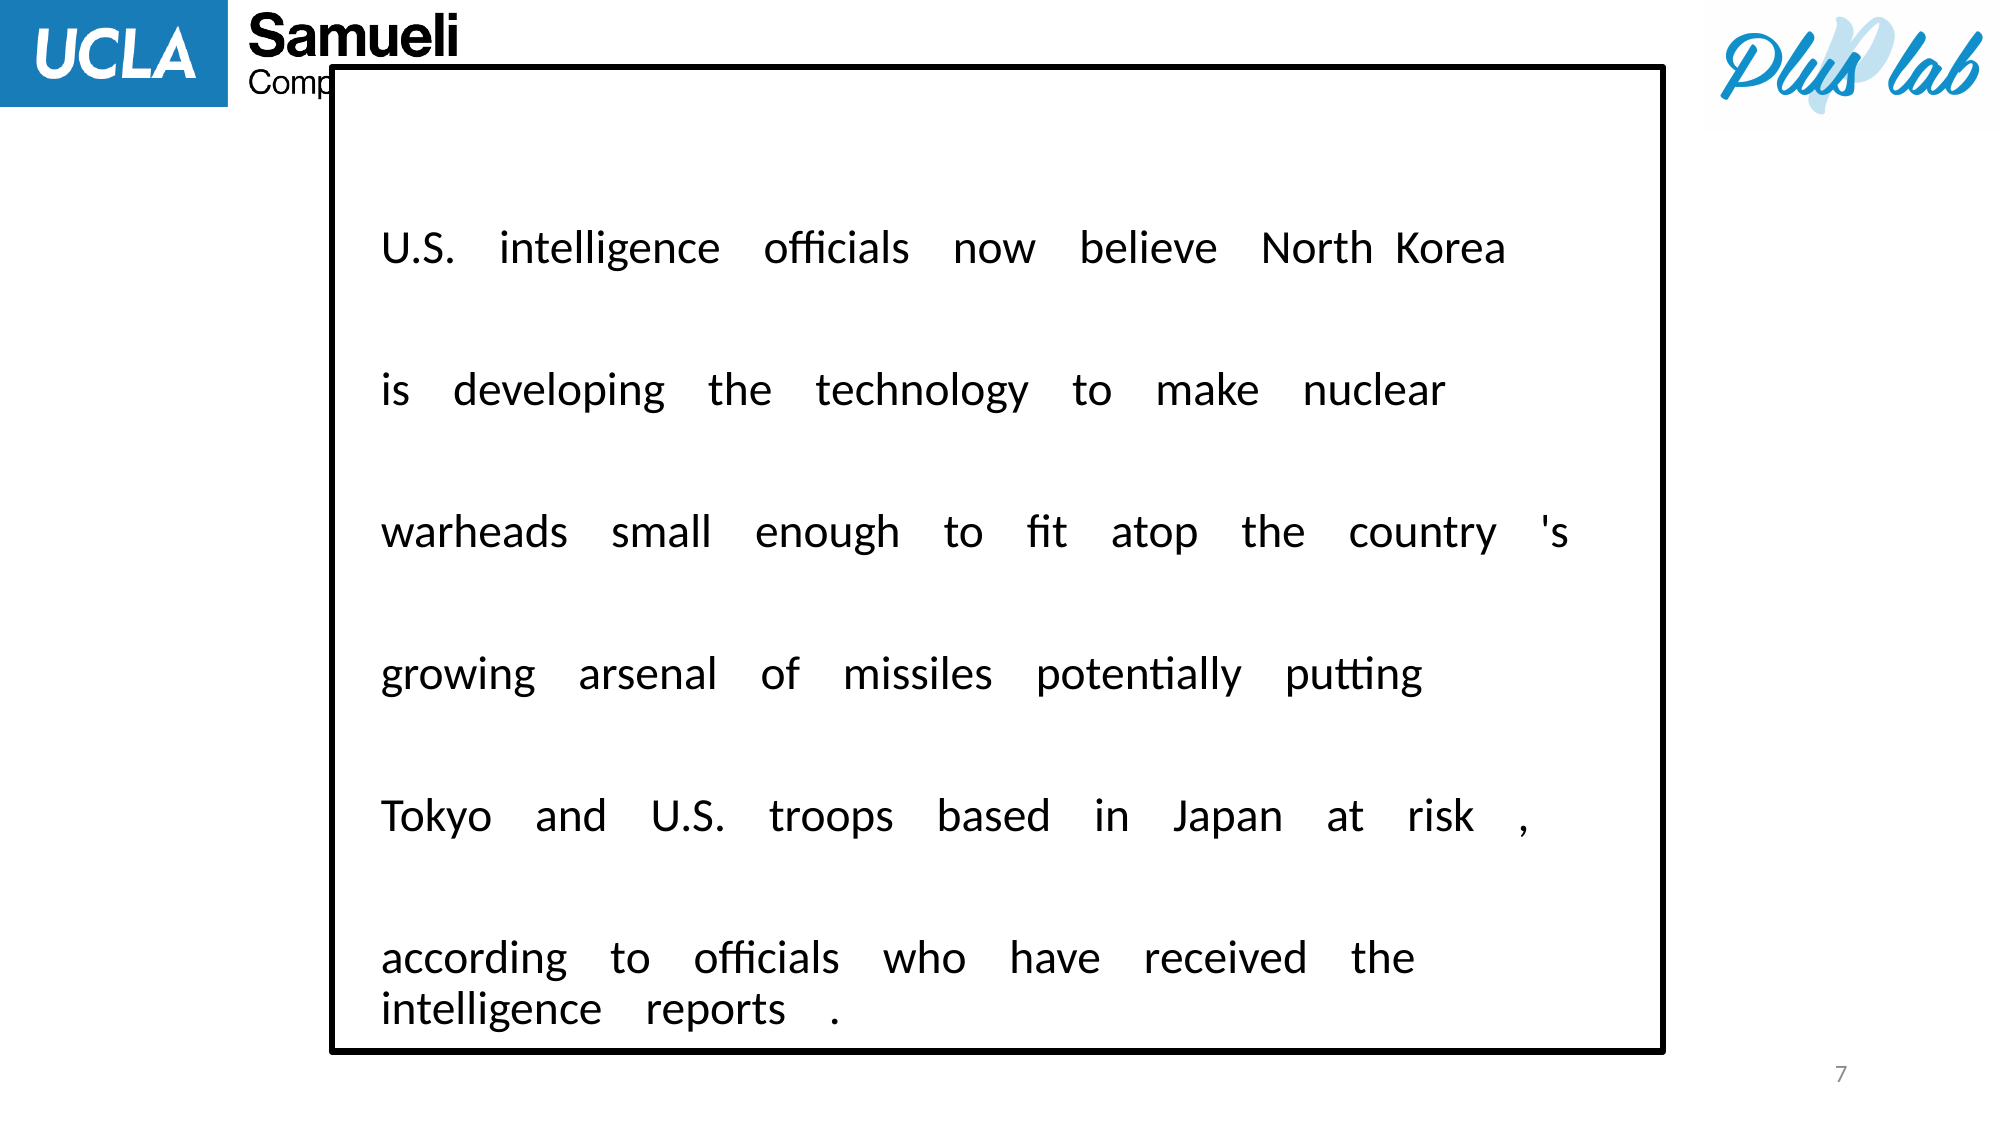

U.S.    intelligence    officials    now    believe    North  Korea

is    developing    the    technology    to    make    nuclear

warheads    small    enough    to    fit    atop    the    country    's

growing    arsenal    of    missiles    potentially    putting

Tokyo    and    U.S.    troops    based    in    Japan    at    risk    ,

according    to    officials    who    have    received    the    intelligence    reports    .
7